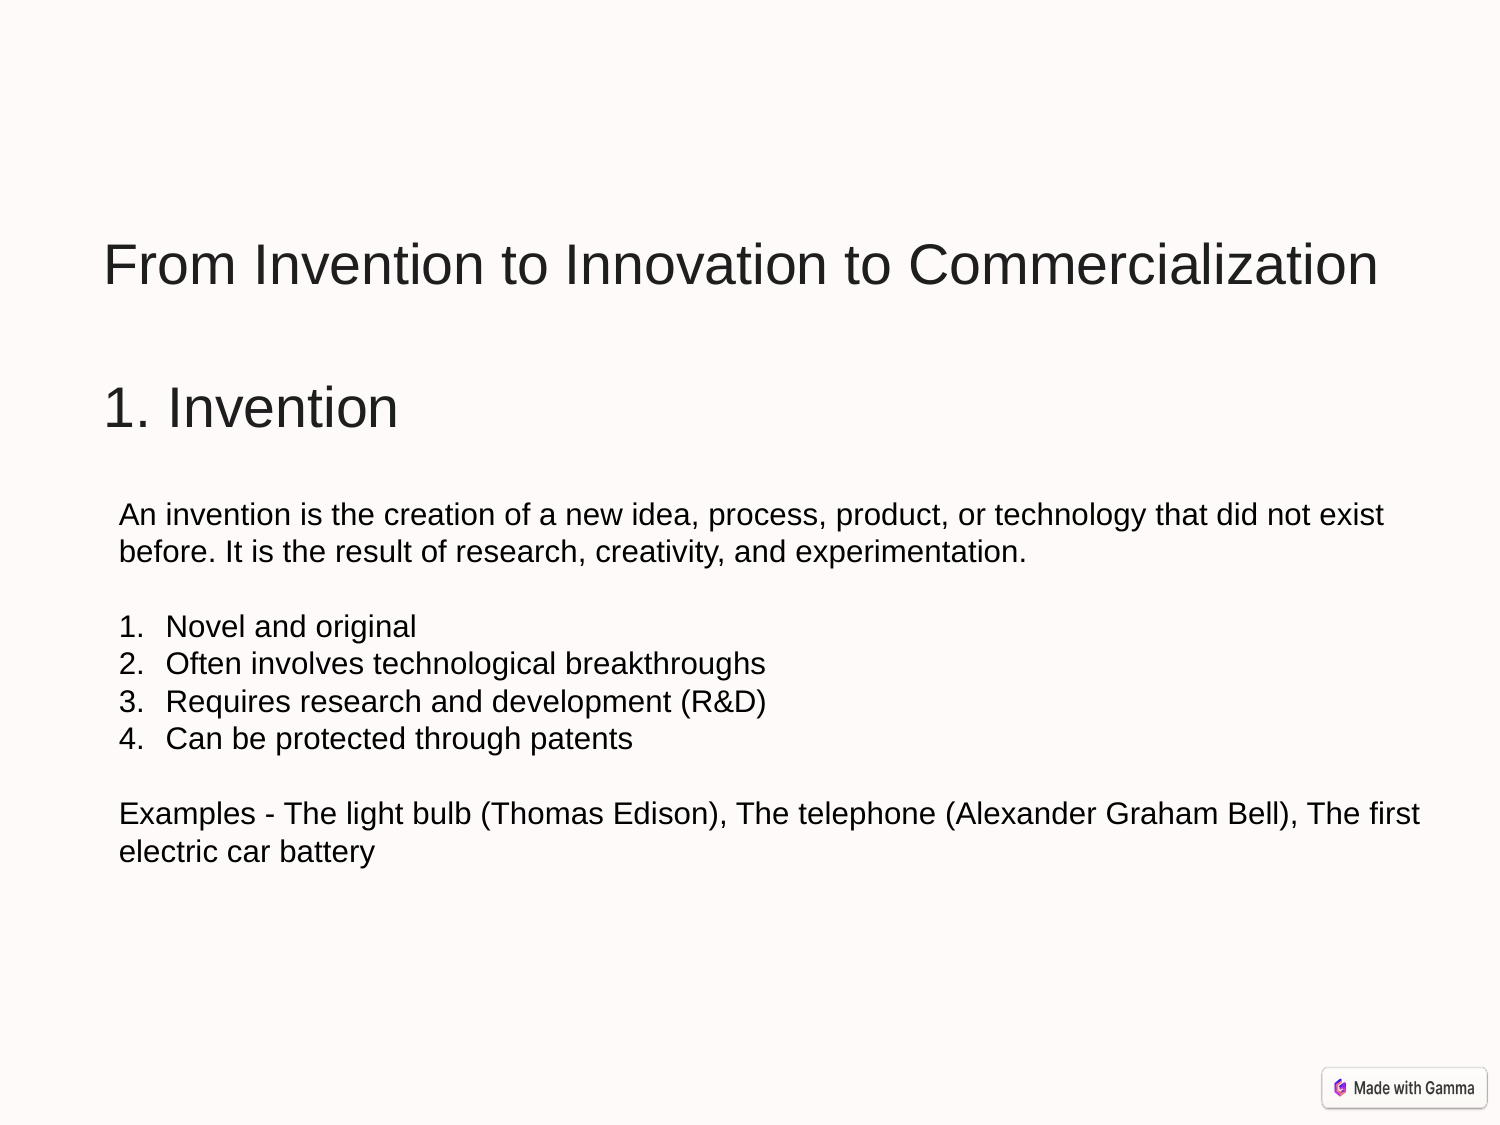

From Invention to Innovation to Commercialization

1. Invention
An invention is the creation of a new idea, process, product, or technology that did not exist before. It is the result of research, creativity, and experimentation.

Novel and original
Often involves technological breakthroughs
Requires research and development (R&D)
Can be protected through patents

Examples - The light bulb (Thomas Edison), The telephone (Alexander Graham Bell), The first electric car battery